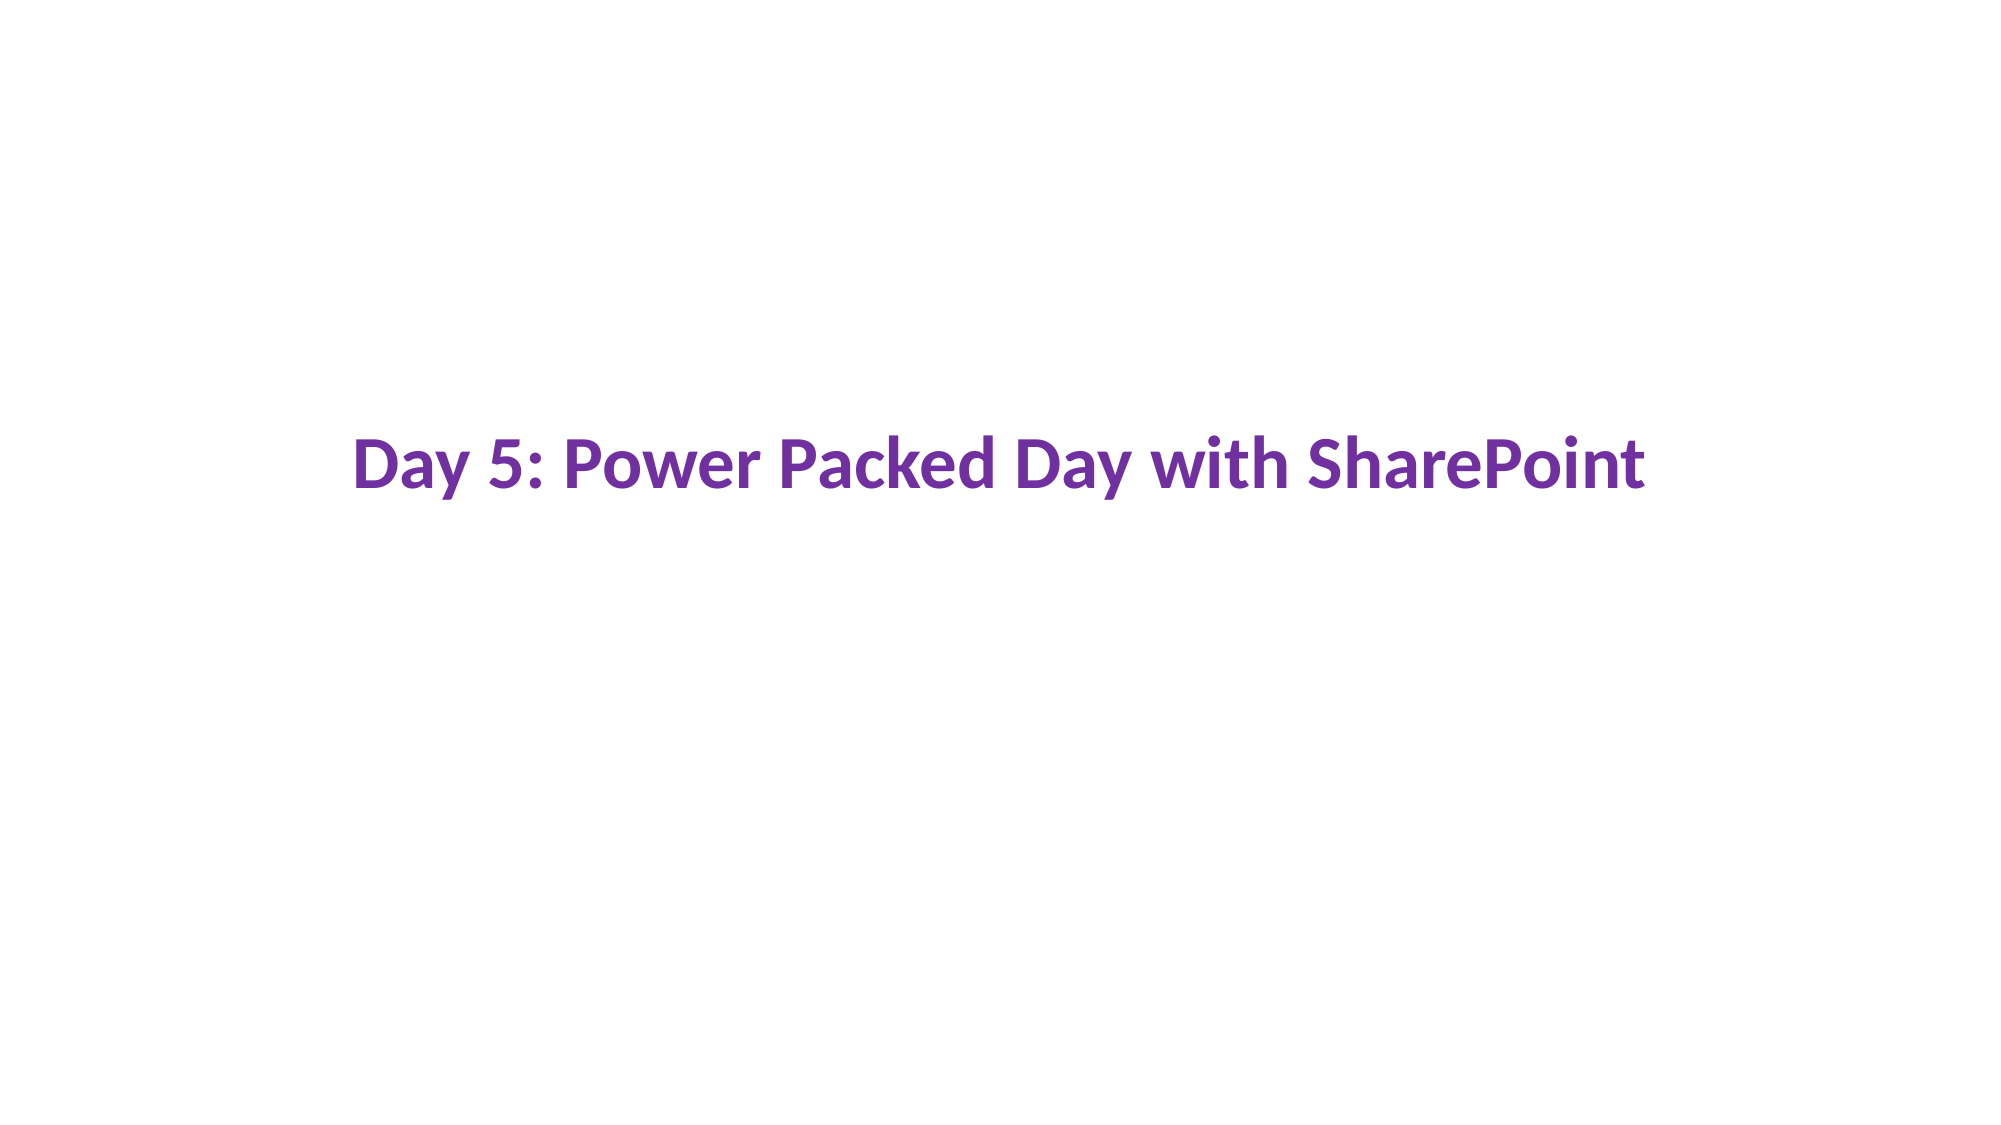

Day 5: Power Packed Day with SharePoint